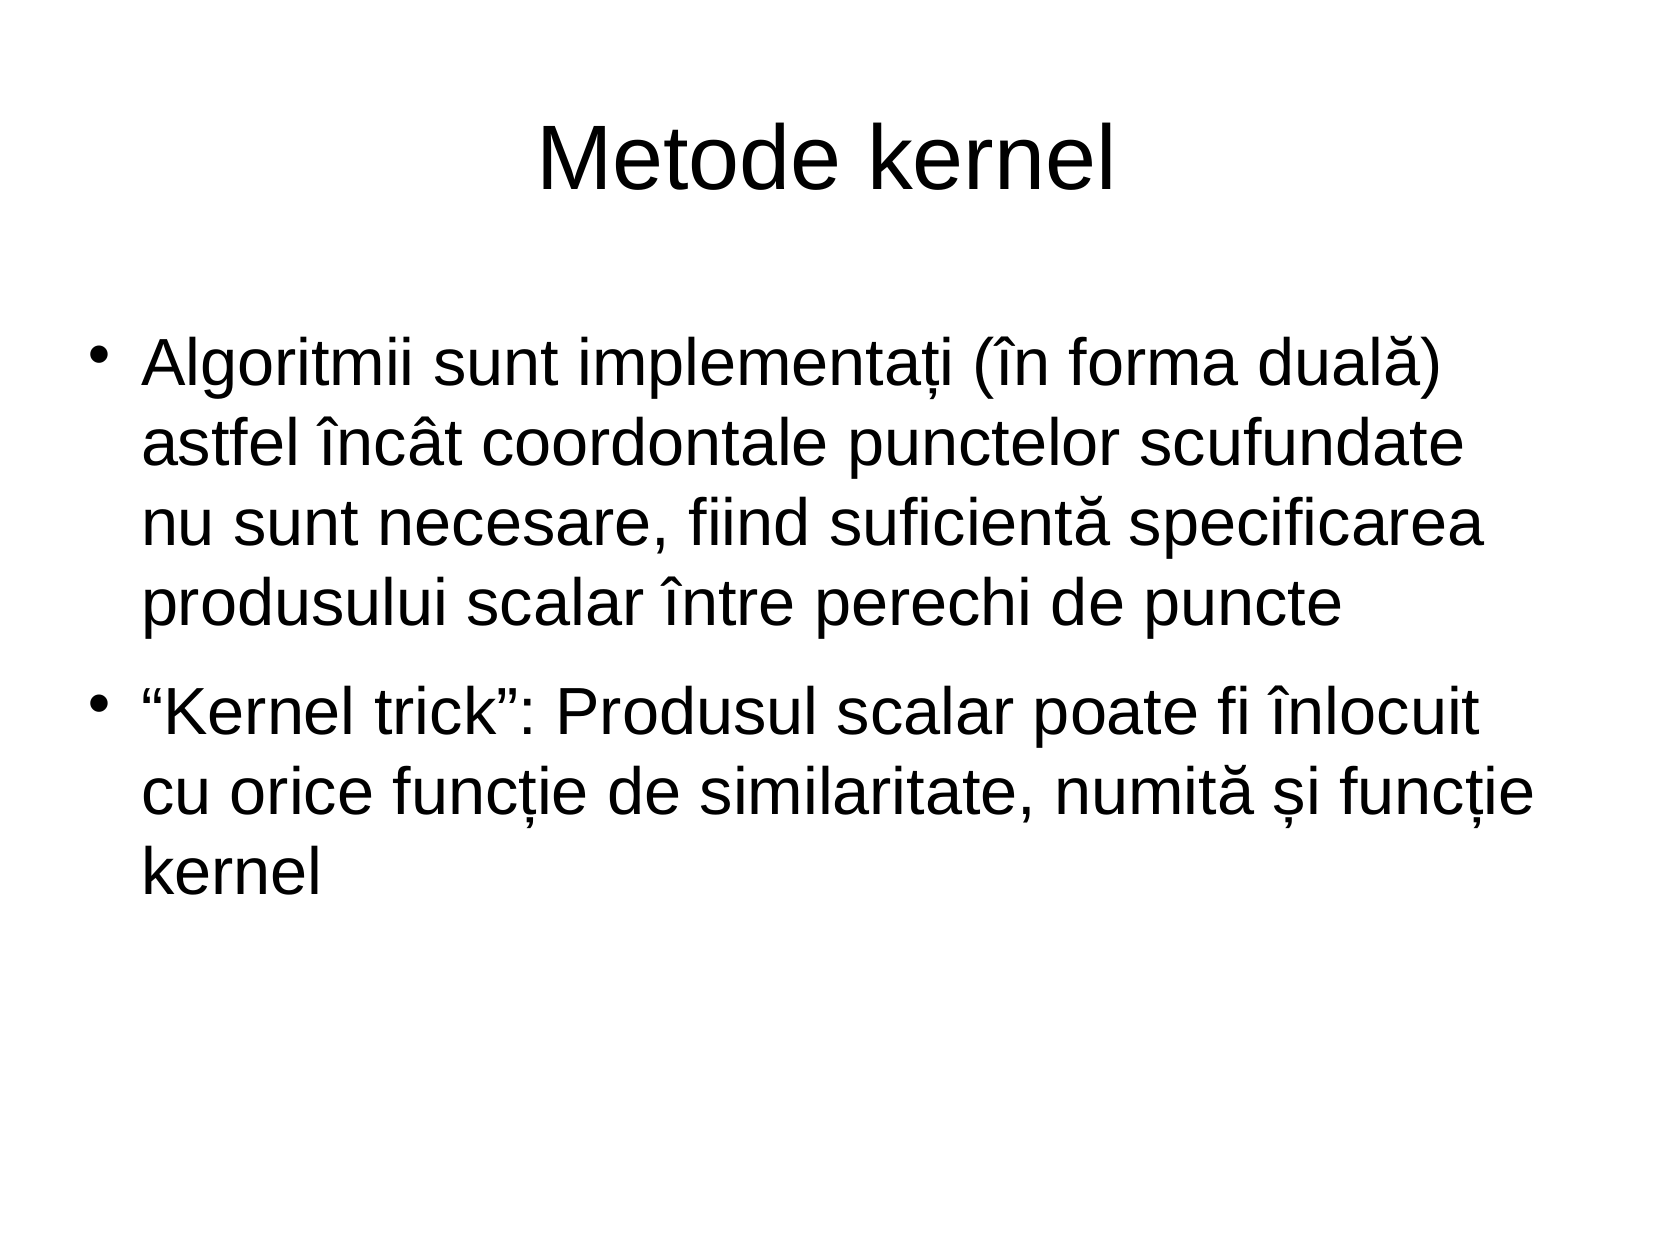

Metode kernel
Algoritmii sunt implementați (în forma duală) astfel încât coordontale punctelor scufundate nu sunt necesare, fiind suficientă specificarea produsului scalar între perechi de puncte
“Kernel trick”: Produsul scalar poate fi înlocuit cu orice funcție de similaritate, numită și funcție kernel